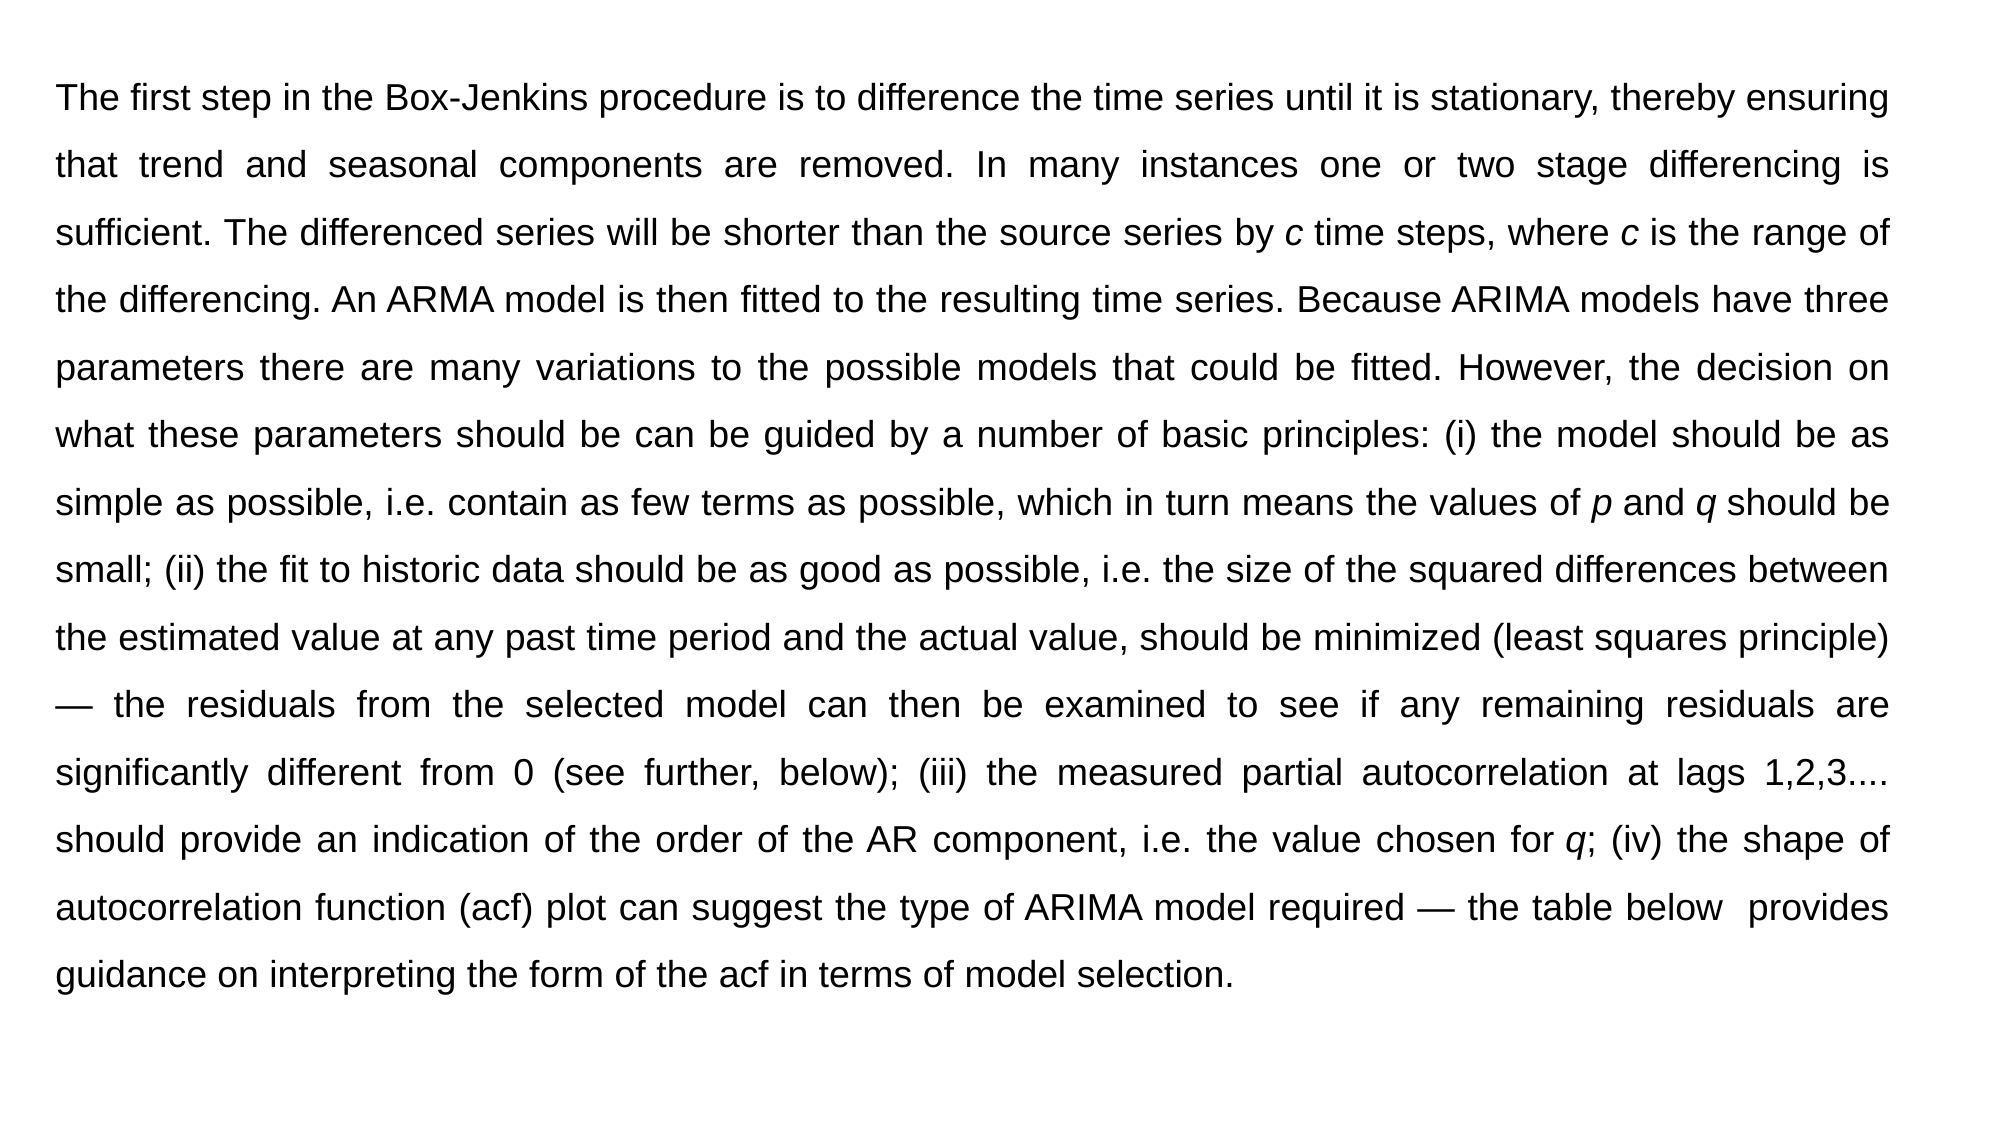

The first step in the Box-Jenkins procedure is to difference the time series until it is stationary, thereby ensuring that trend and seasonal components are removed. In many instances one or two stage differencing is sufficient. The differenced series will be shorter than the source series by c time steps, where c is the range of the differencing. An ARMA model is then fitted to the resulting time series. Because ARIMA models have three parameters there are many variations to the possible models that could be fitted. However, the decision on what these parameters should be can be guided by a number of basic principles: (i) the model should be as simple as possible, i.e. contain as few terms as possible, which in turn means the values of p and q should be small; (ii) the fit to historic data should be as good as possible, i.e. the size of the squared differences between the estimated value at any past time period and the actual value, should be minimized (least squares principle) — the residuals from the selected model can then be examined to see if any remaining residuals are significantly different from 0 (see further, below); (iii) the measured partial autocorrelation at lags 1,2,3.... should provide an indication of the order of the AR component, i.e. the value chosen for q; (iv) the shape of autocorrelation function (acf) plot can suggest the type of ARIMA model required — the table below  provides guidance on interpreting the form of the acf in terms of model selection.